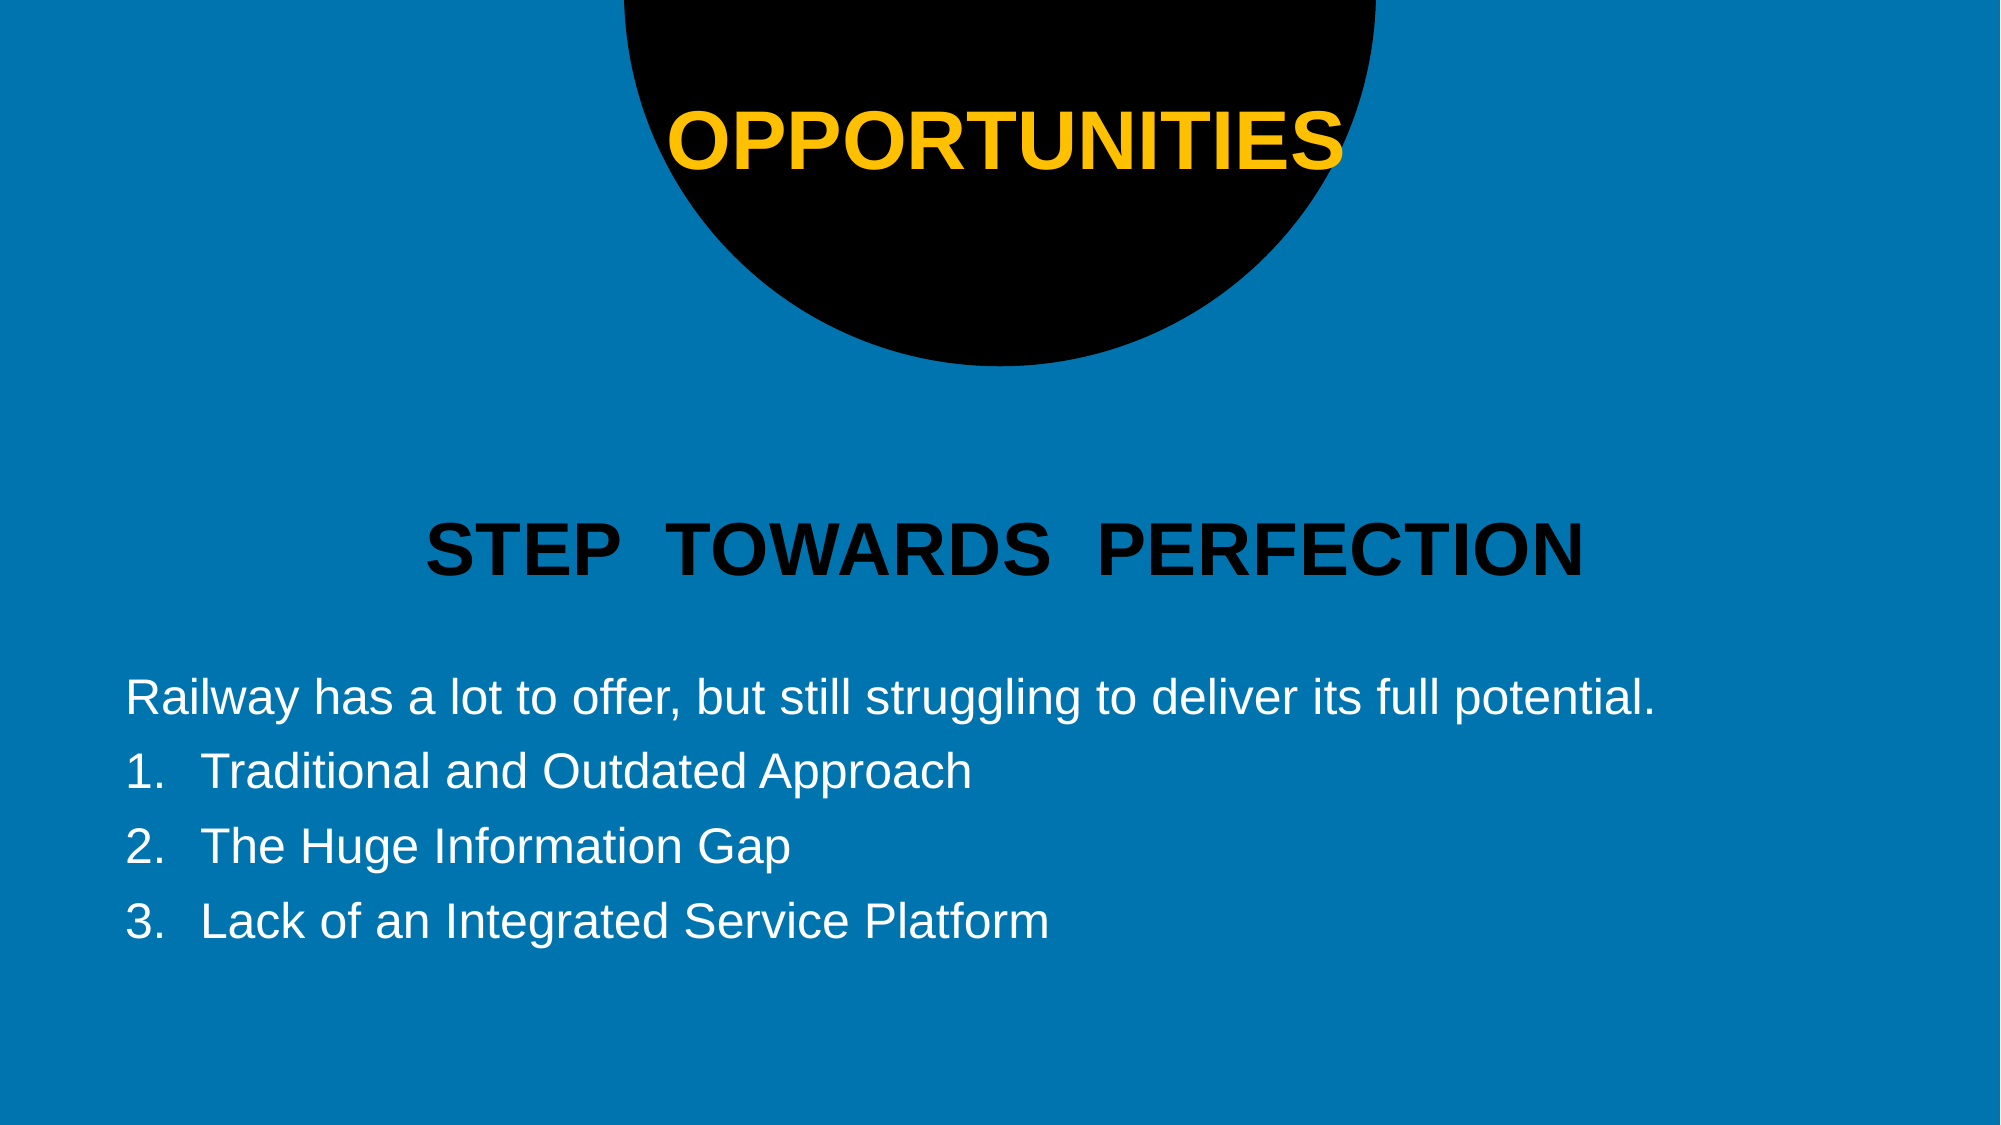

OPPORTUNITIES
# STEP  TOWARDS  PERFECTION
Railway has a lot to offer, but still struggling to deliver its full potential.
Traditional and Outdated Approach
The Huge Information Gap
Lack of an Integrated Service Platform